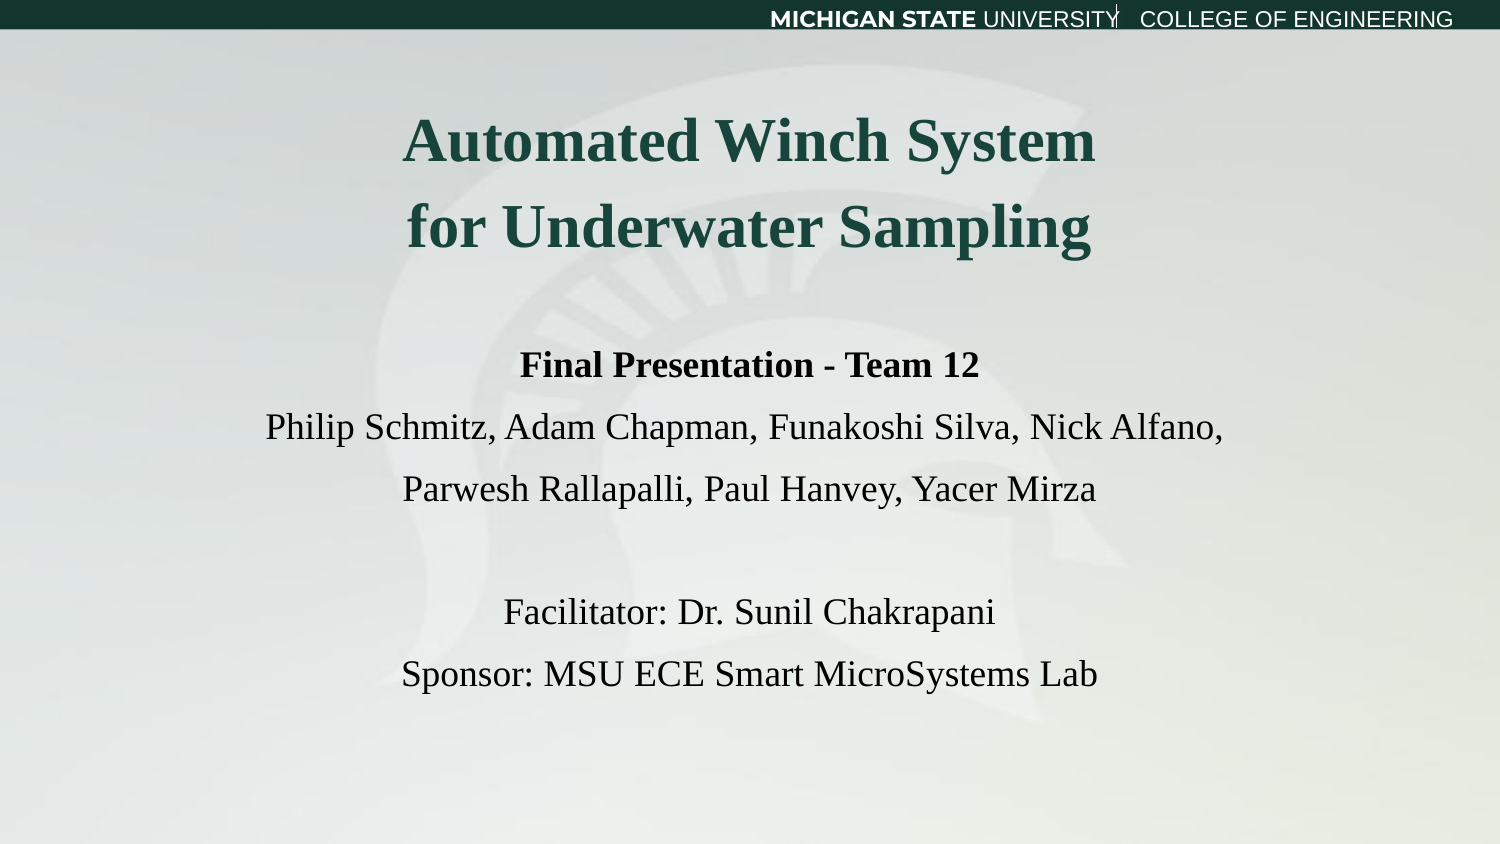

# Automated Winch System
for Underwater Sampling
Final Presentation - Team 12
Philip Schmitz, Adam Chapman, Funakoshi Silva, Nick Alfano,
Parwesh Rallapalli, Paul Hanvey, Yacer Mirza

Facilitator: Dr. Sunil Chakrapani
Sponsor: MSU ECE Smart MicroSystems Lab